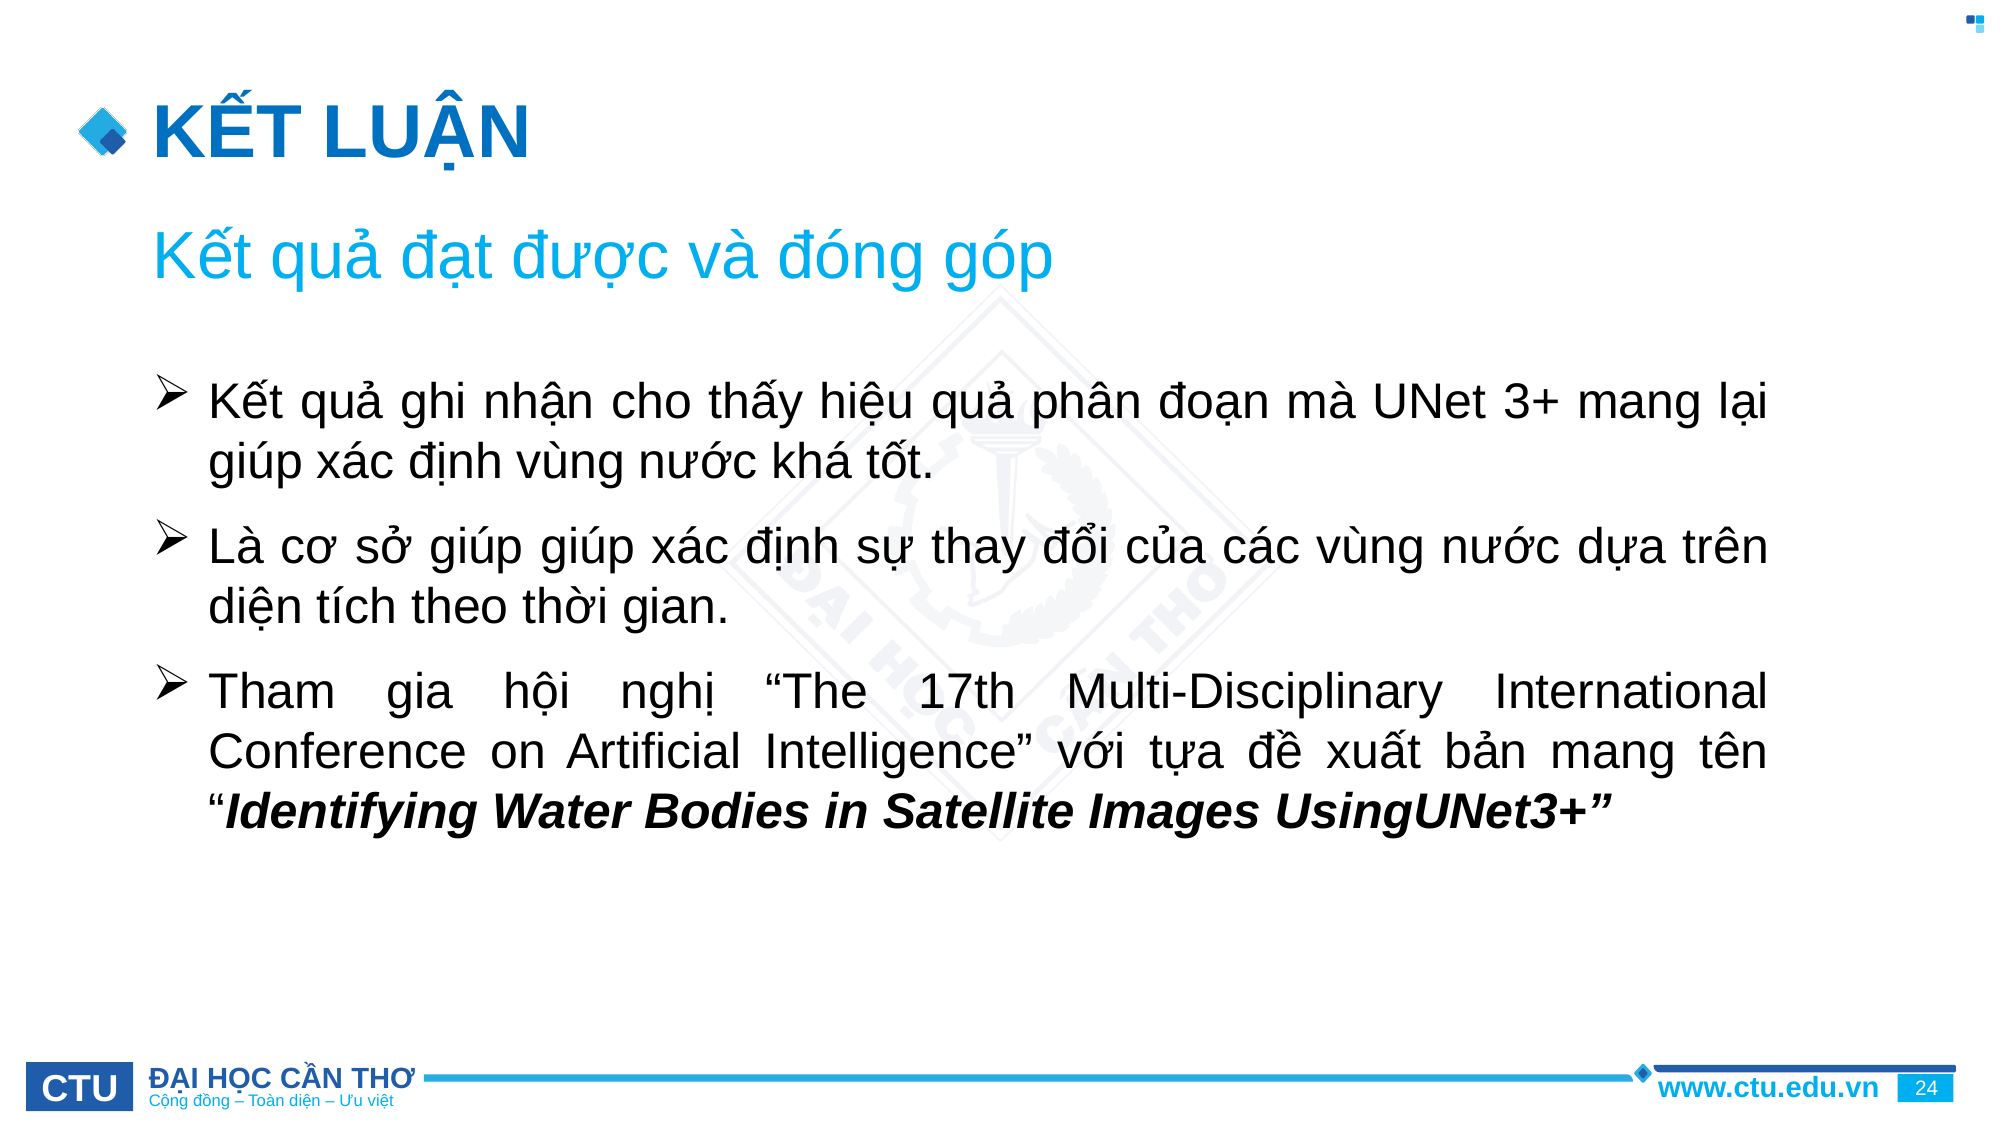

# KẾT LUẬN
Kết quả đạt được và đóng góp
Kết quả ghi nhận cho thấy hiệu quả phân đoạn mà UNet 3+ mang lại giúp xác định vùng nước khá tốt.
Là cơ sở giúp giúp xác định sự thay đổi của các vùng nước dựa trên diện tích theo thời gian.
Tham gia hội nghị “The 17th Multi-Disciplinary International Conference on Artificial Intelligence” với tựa đề xuất bản mang tên “Identifying Water Bodies in Satellite Images UsingUNet3+”